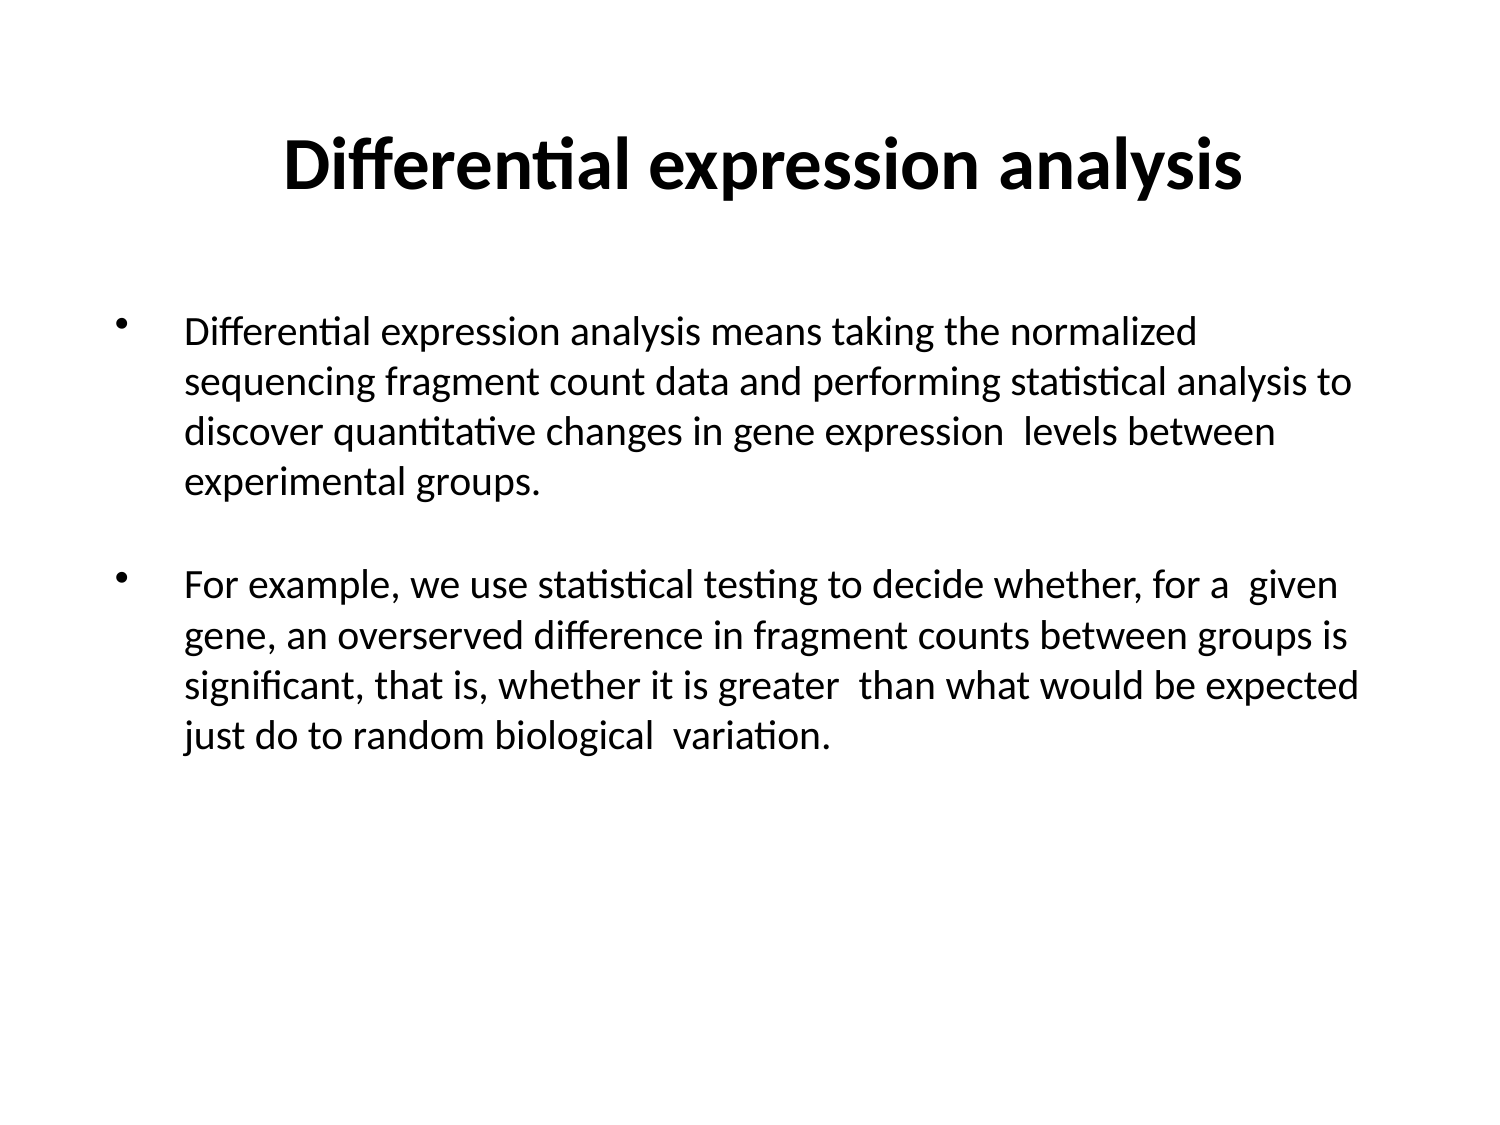

# Differential expression analysis
Differential expression analysis means taking the normalized  sequencing fragment count data and performing statistical analysis to discover quantitative changes in gene expression  levels between experimental groups.

For example, we use statistical testing to decide whether, for a  given gene, an overserved difference in fragment counts between groups is significant, that is, whether it is greater  than what would be expected just do to random biological  variation.